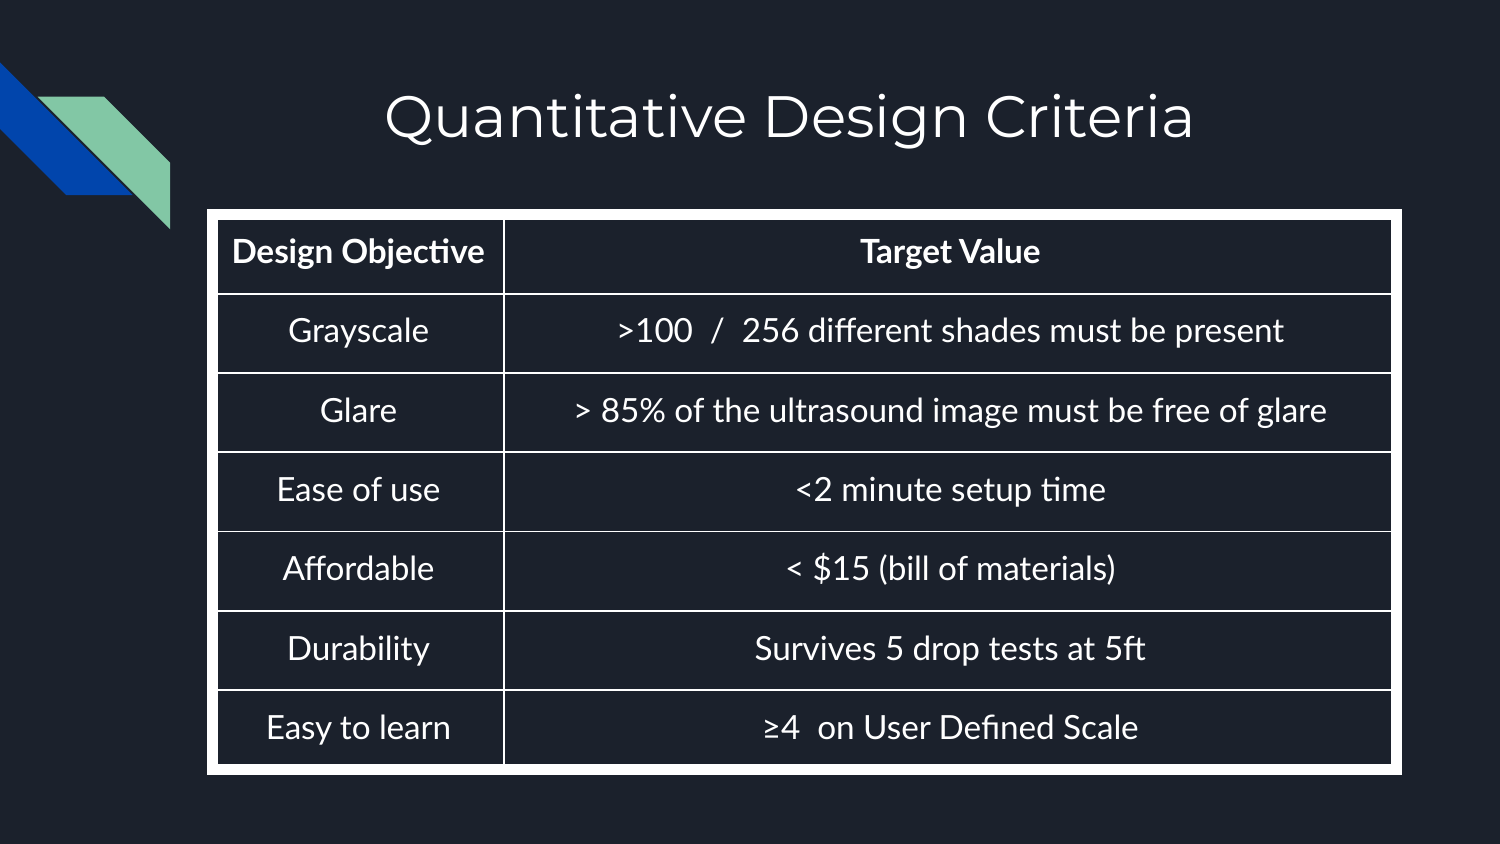

# Quantitative Design Criteria
| Design Objective | Target Value |
| --- | --- |
| Grayscale | >100 / 256 different shades must be present |
| Glare | > 85% of the ultrasound image must be free of glare |
| Ease of use | <2 minute setup time |
| Affordable | < $15 (bill of materials) |
| Durability | Survives 5 drop tests at 5ft |
| Easy to learn | ≥4 on User Defined Scale |